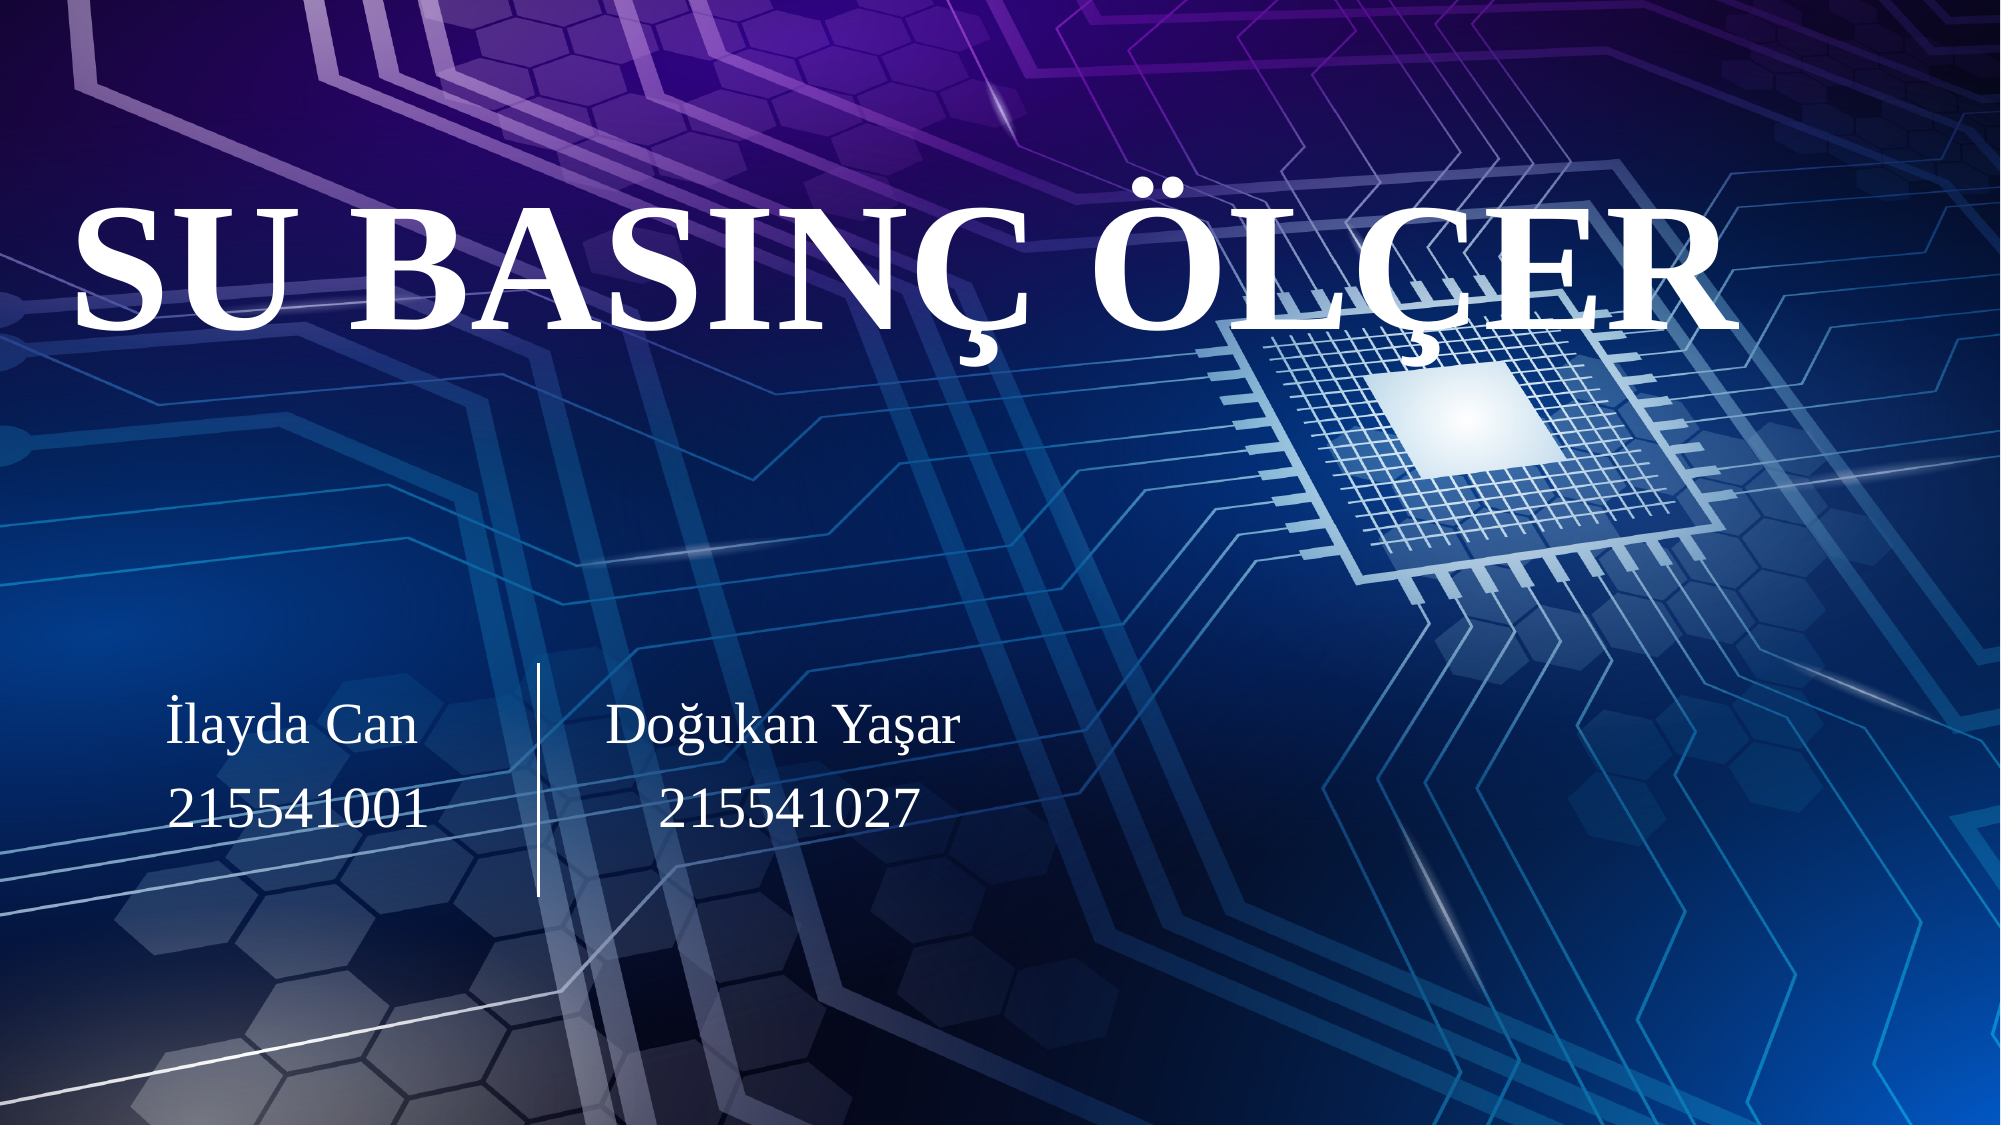

# SU BASINÇ ÖLÇER
İlayda Can
 215541001
Doğukan Yaşar
 215541027